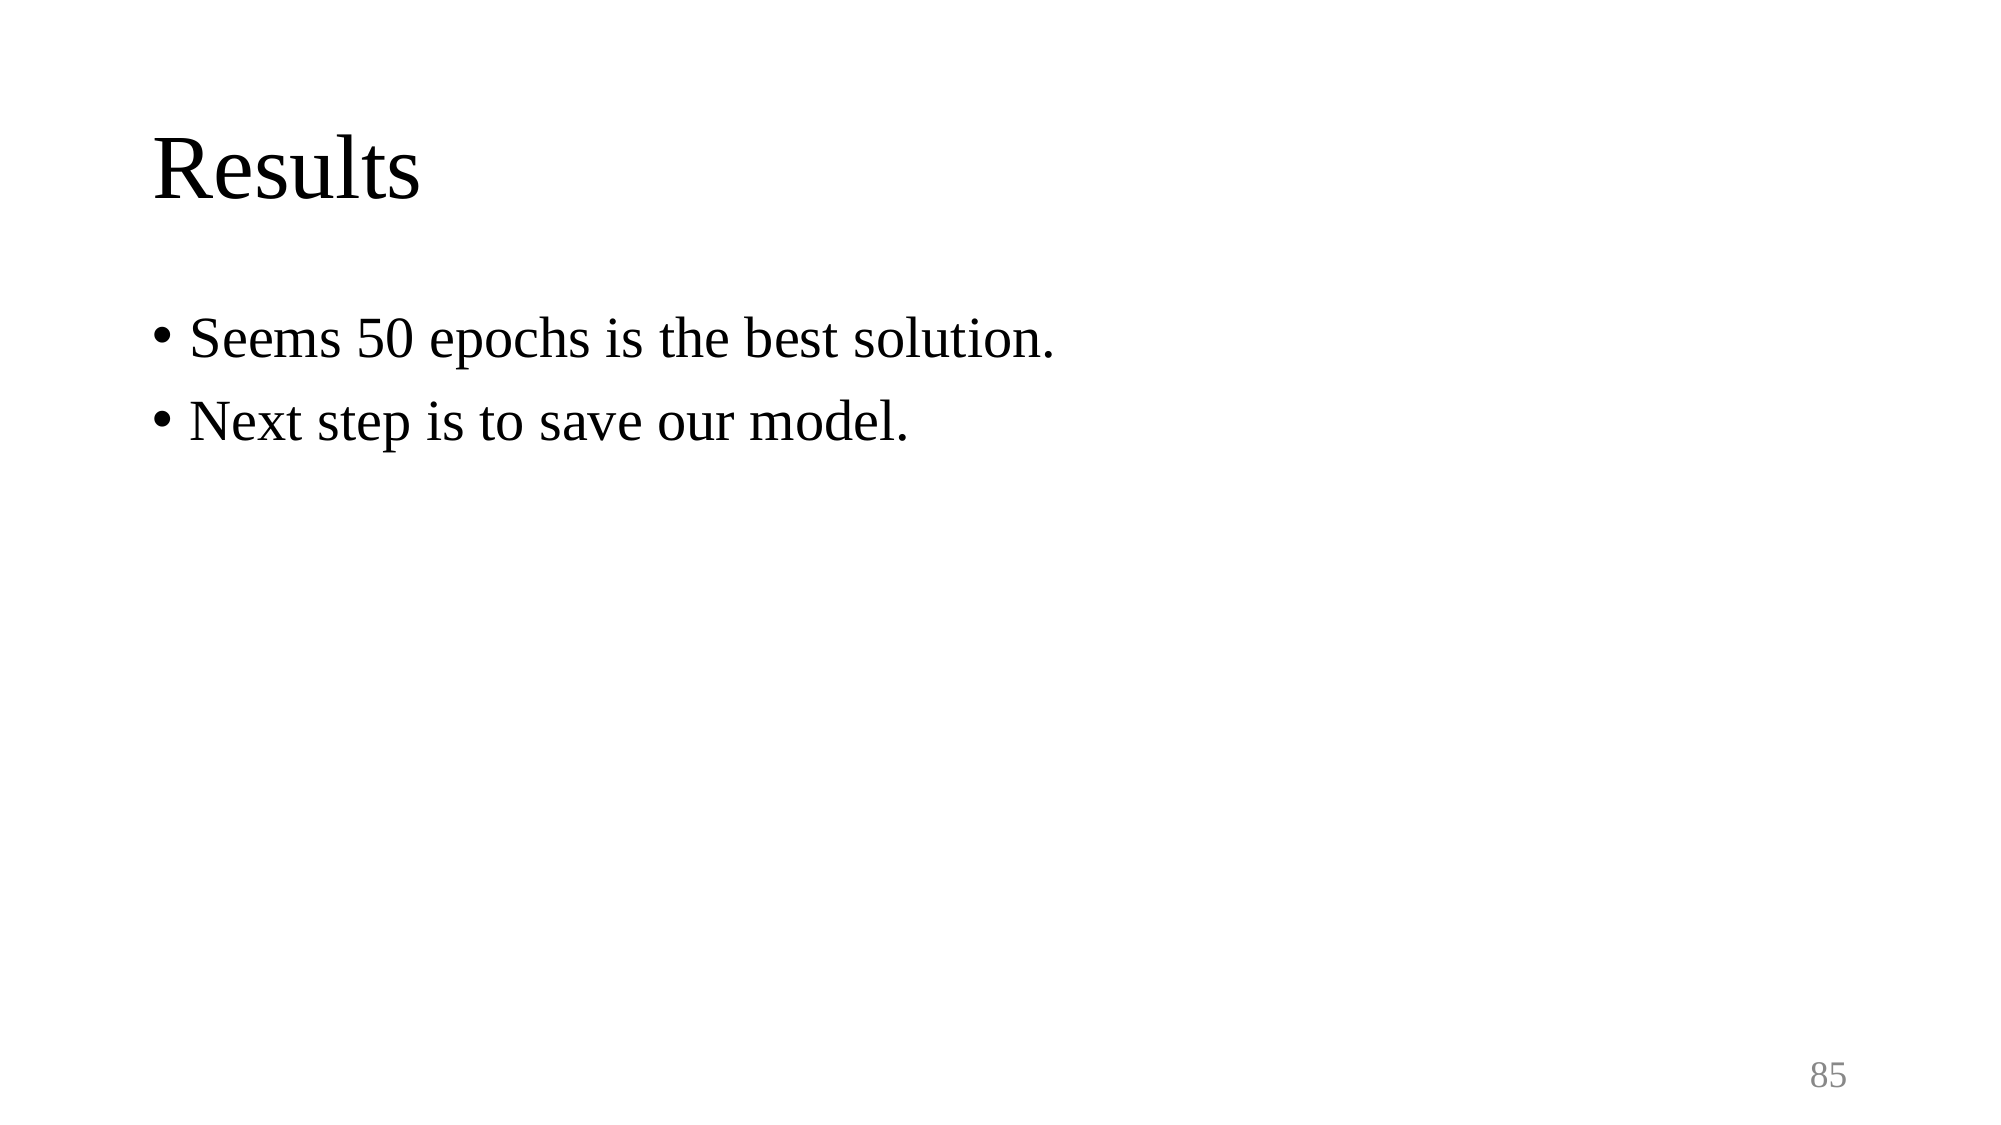

# Results
Seems 50 epochs is the best solution.
Next step is to save our model.
85